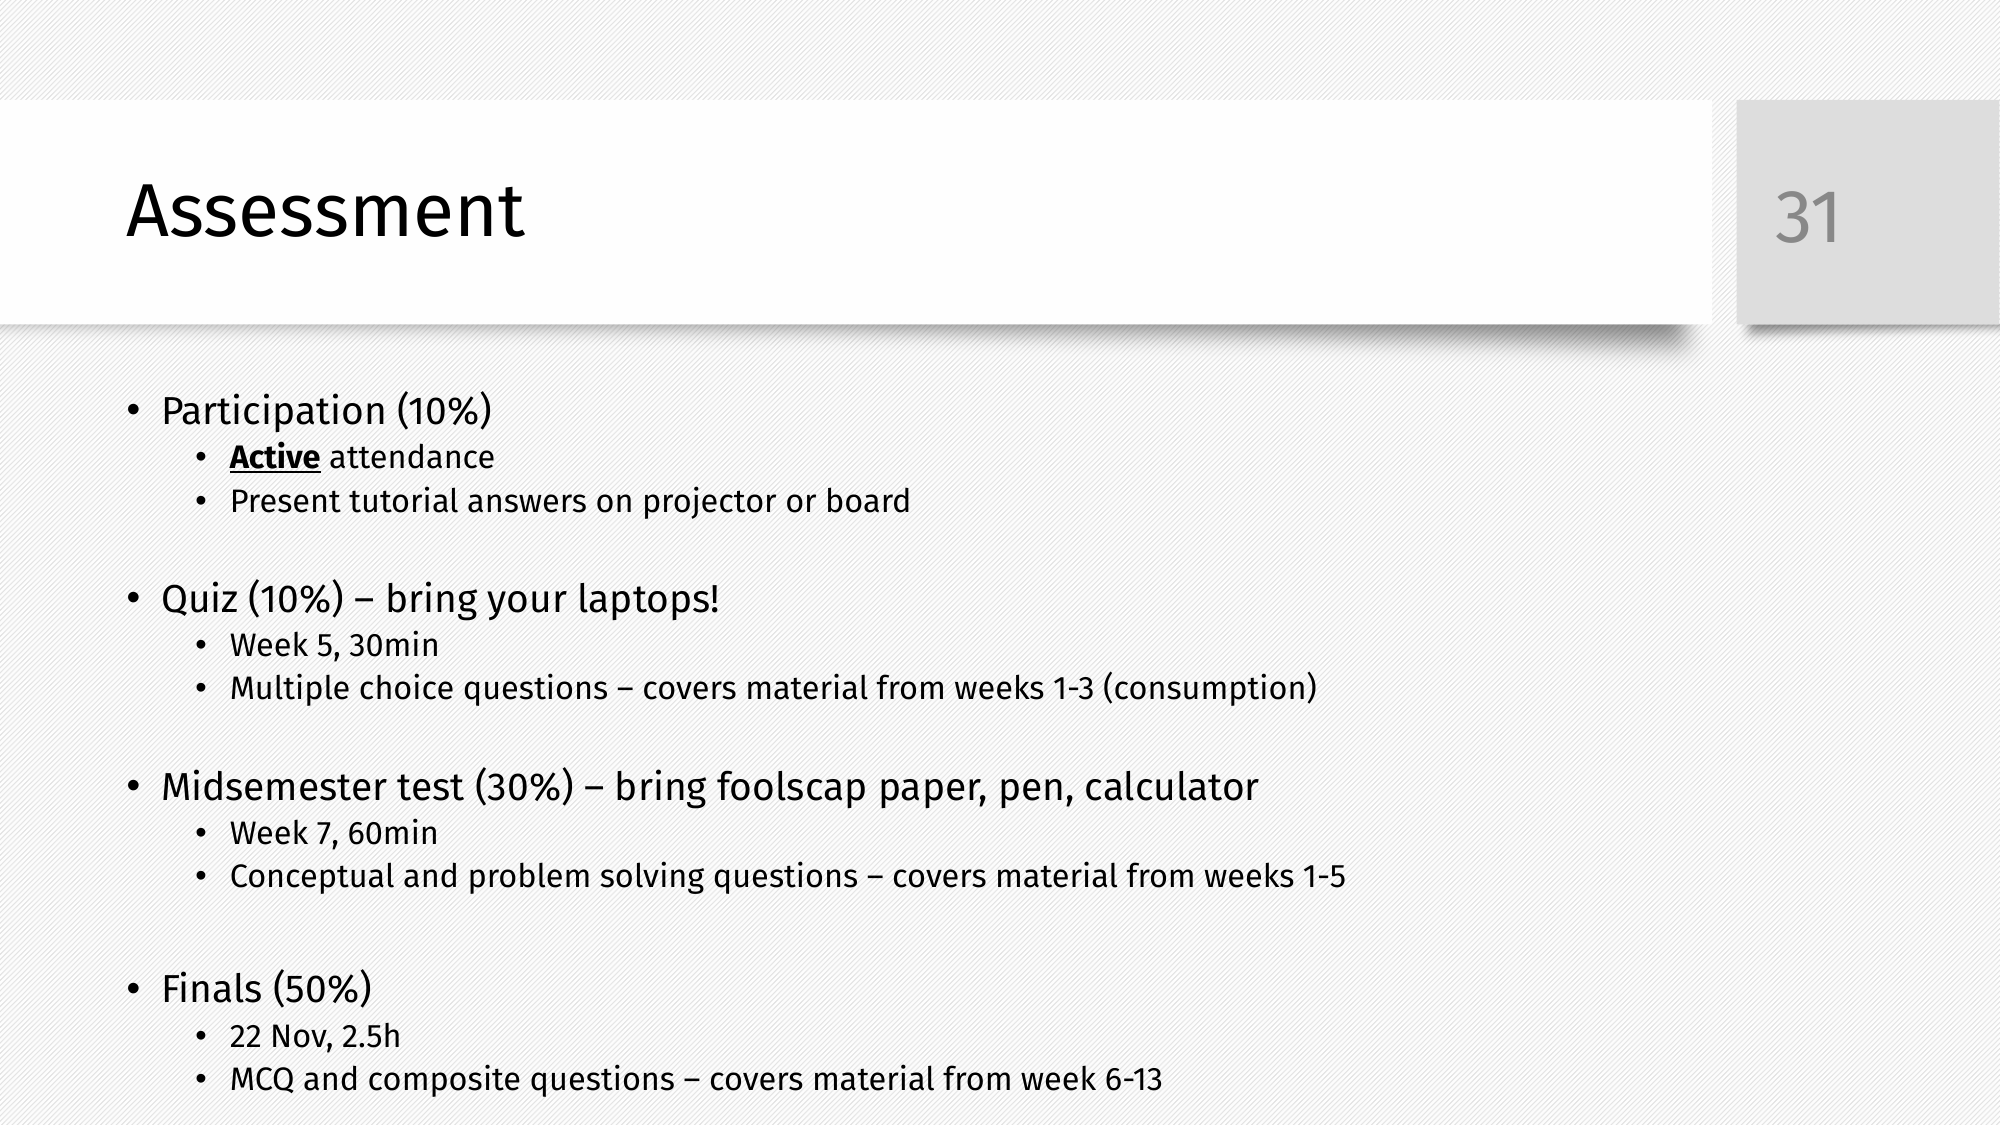

31
# Assessment
Participation (10%)
Active attendance
Present tutorial answers on projector or board

Quiz (10%) – bring your laptops!
Week 5, 30min
Multiple choice questions – covers material from weeks 1-3 (consumption)

Midsemester test (30%) – bring foolscap paper, pen, calculator
Week 7, 60min
Conceptual and problem solving questions – covers material from weeks 1-5

Finals (50%)
22 Nov, 2.5h
MCQ and composite questions – covers material from week 6-13